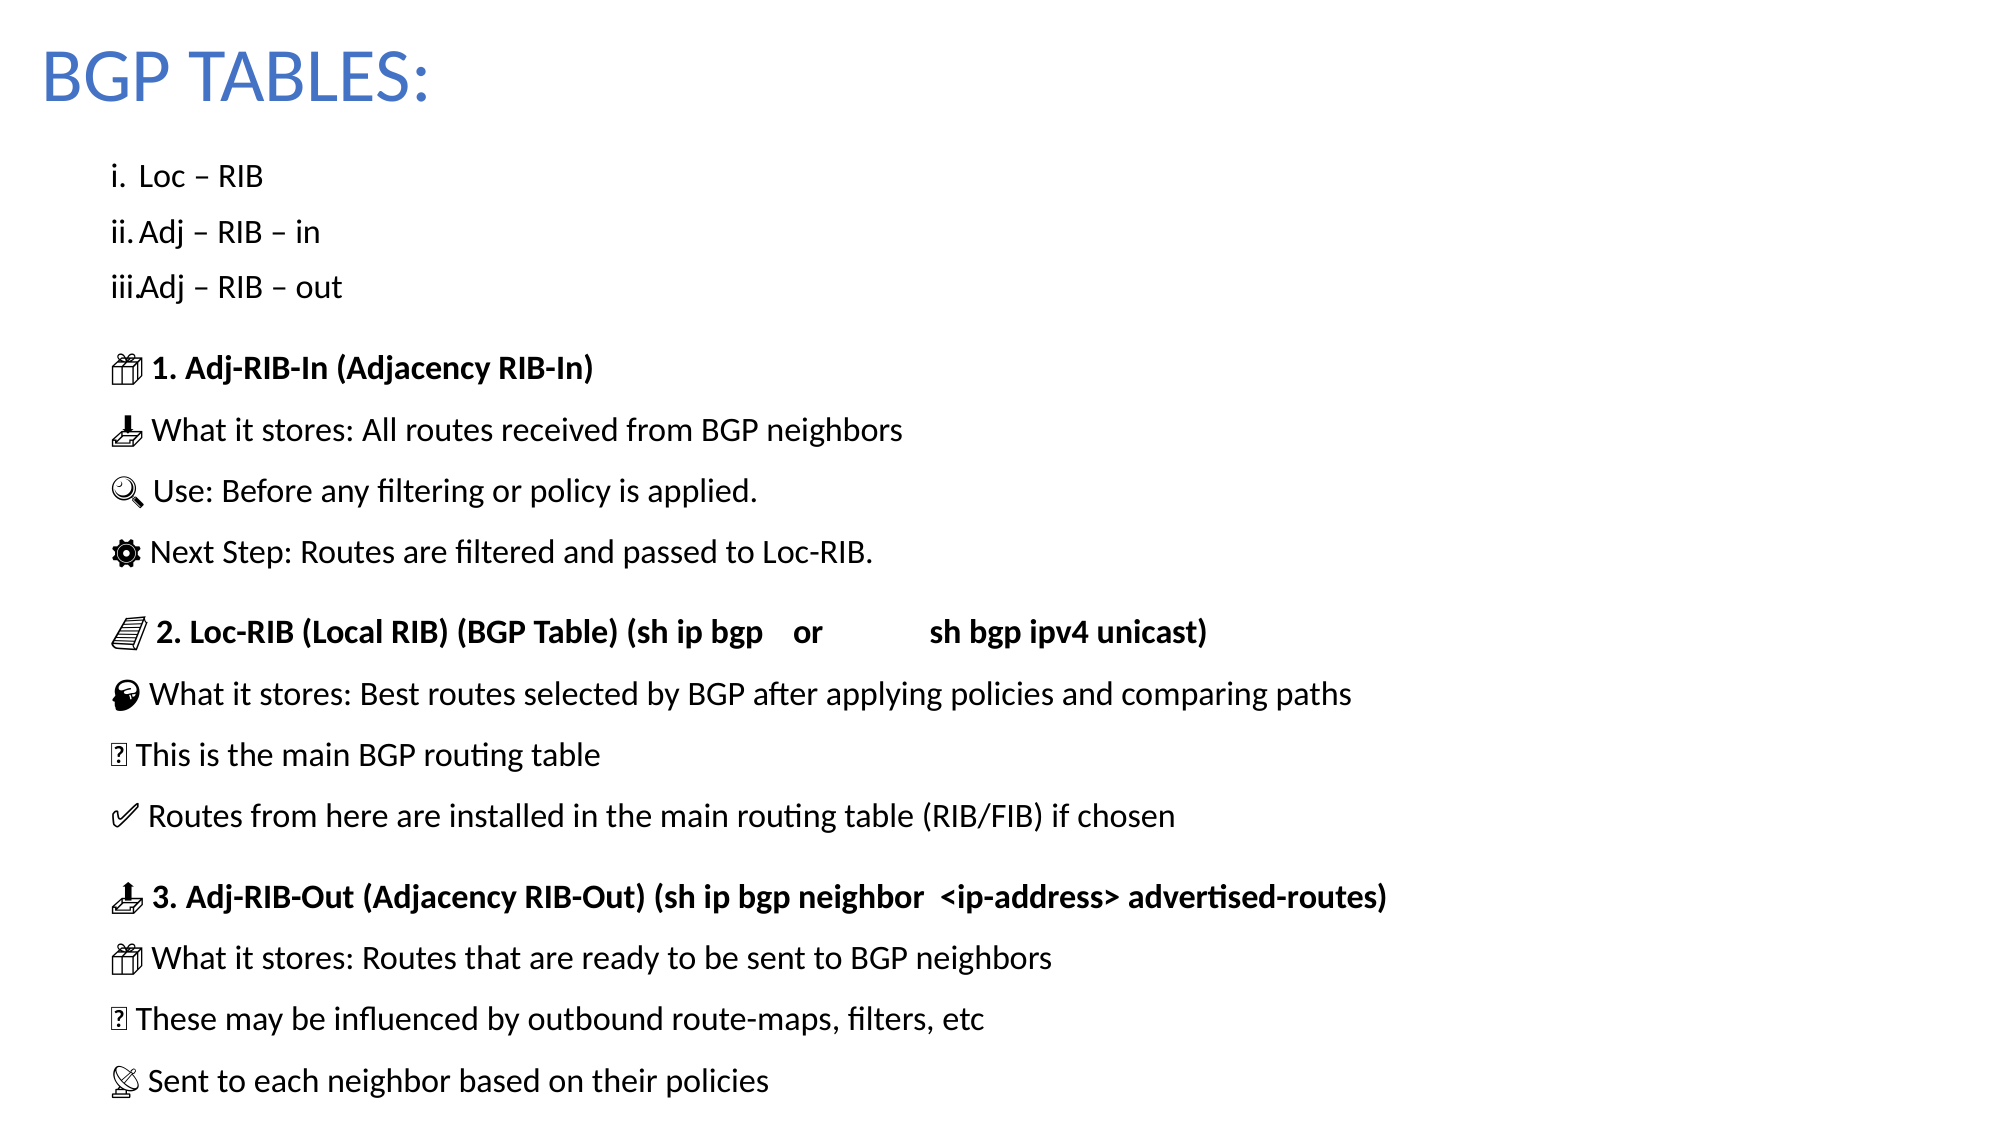

# BGP TABLES:
Loc – RIB
Adj – RIB – in
Adj – RIB – out
📦 1. Adj-RIB-In (Adjacency RIB-In)
📥 What it stores: All routes received from BGP neighbors
🔍 Use: Before any filtering or policy is applied.
⚙️ Next Step: Routes are filtered and passed to Loc-RIB.
📘 2. Loc-RIB (Local RIB) (BGP Table) (sh ip bgp	or 	sh bgp ipv4 unicast)
🧠 What it stores: Best routes selected by BGP after applying policies and comparing paths
🧾 This is the main BGP routing table
✅ Routes from here are installed in the main routing table (RIB/FIB) if chosen
📤 3. Adj-RIB-Out (Adjacency RIB-Out) (sh ip bgp neighbor  <ip-address> advertised-routes)
📦 What it stores: Routes that are ready to be sent to BGP neighbors
🧰 These may be influenced by outbound route-maps, filters, etc
📡 Sent to each neighbor based on their policies